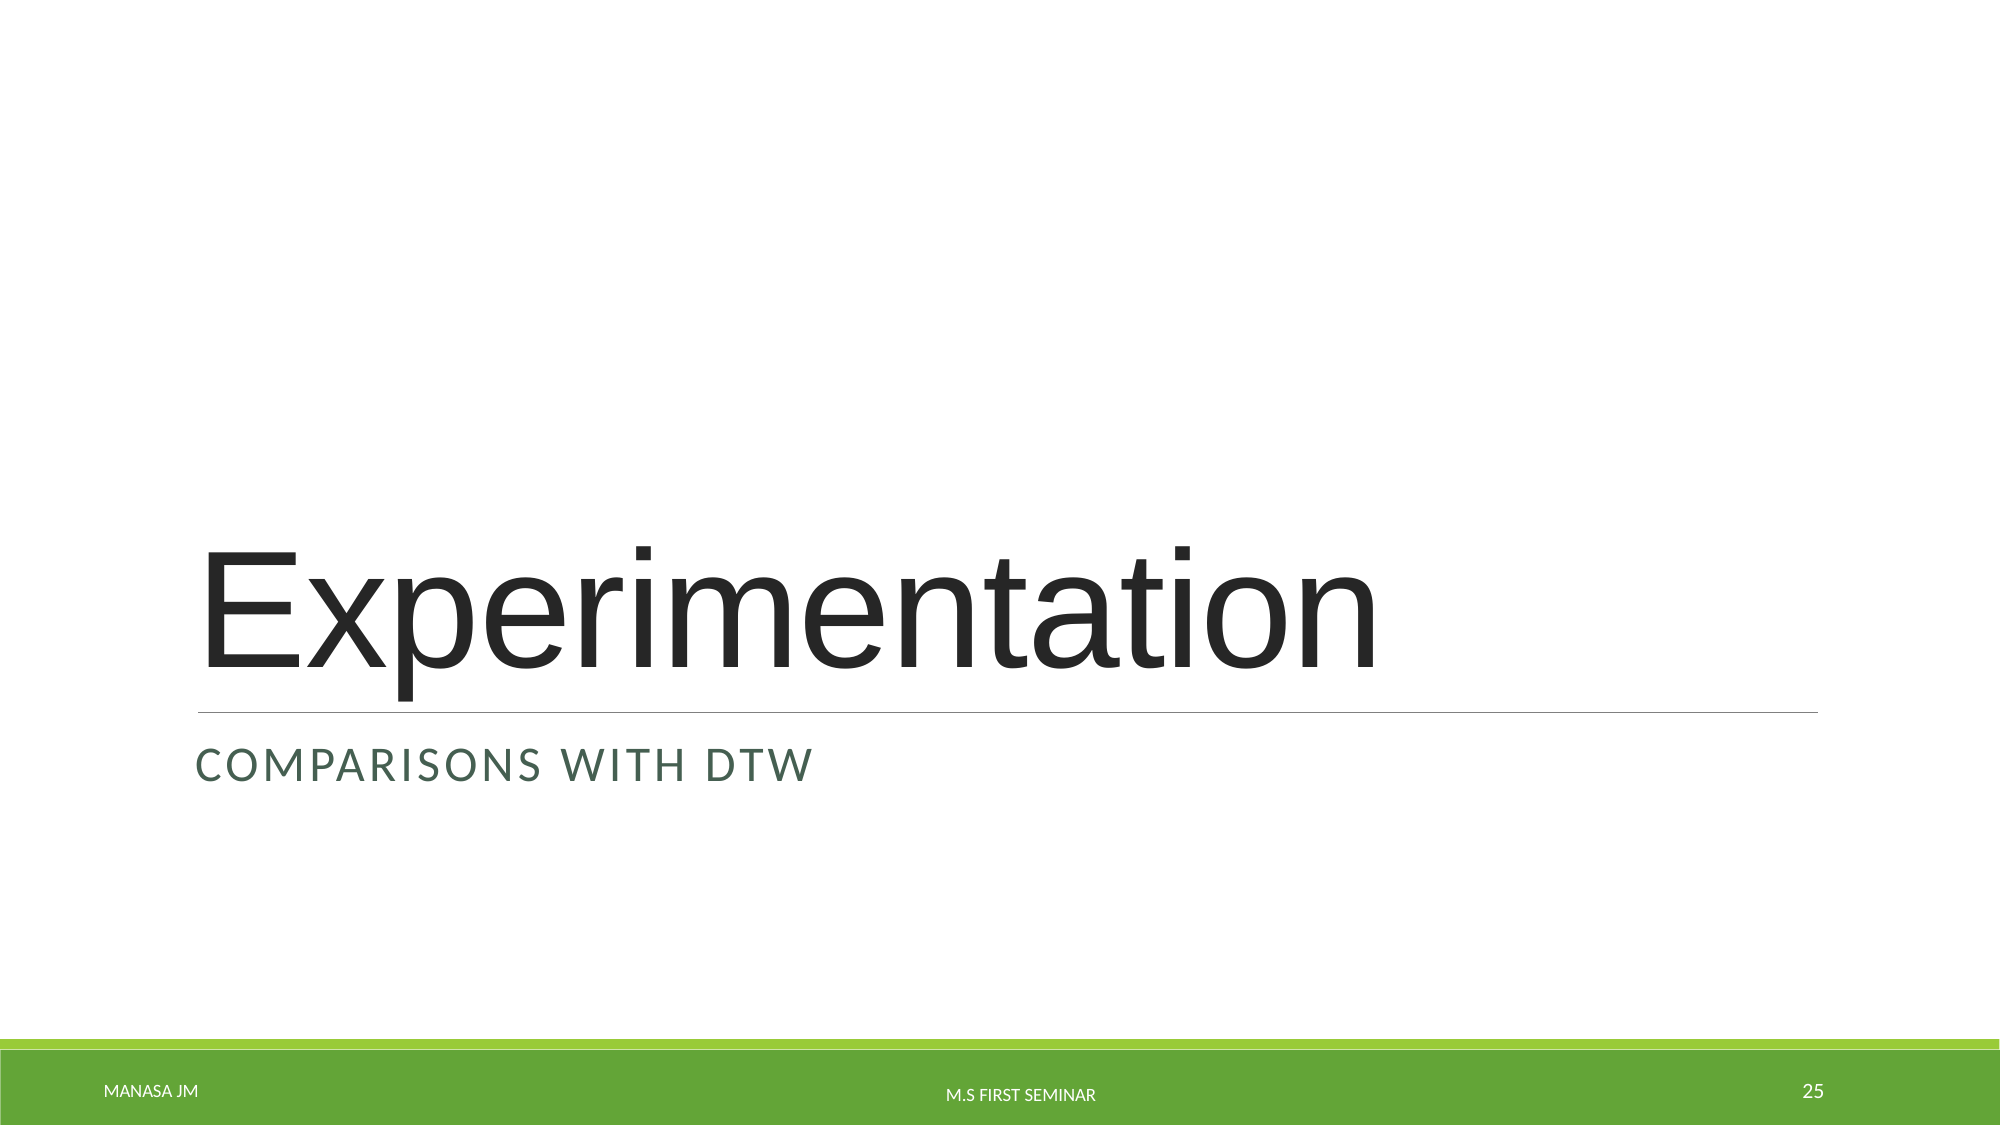

# Experimentation
Comparisons with DTW
Manasa Jm
25
M.S First Seminar